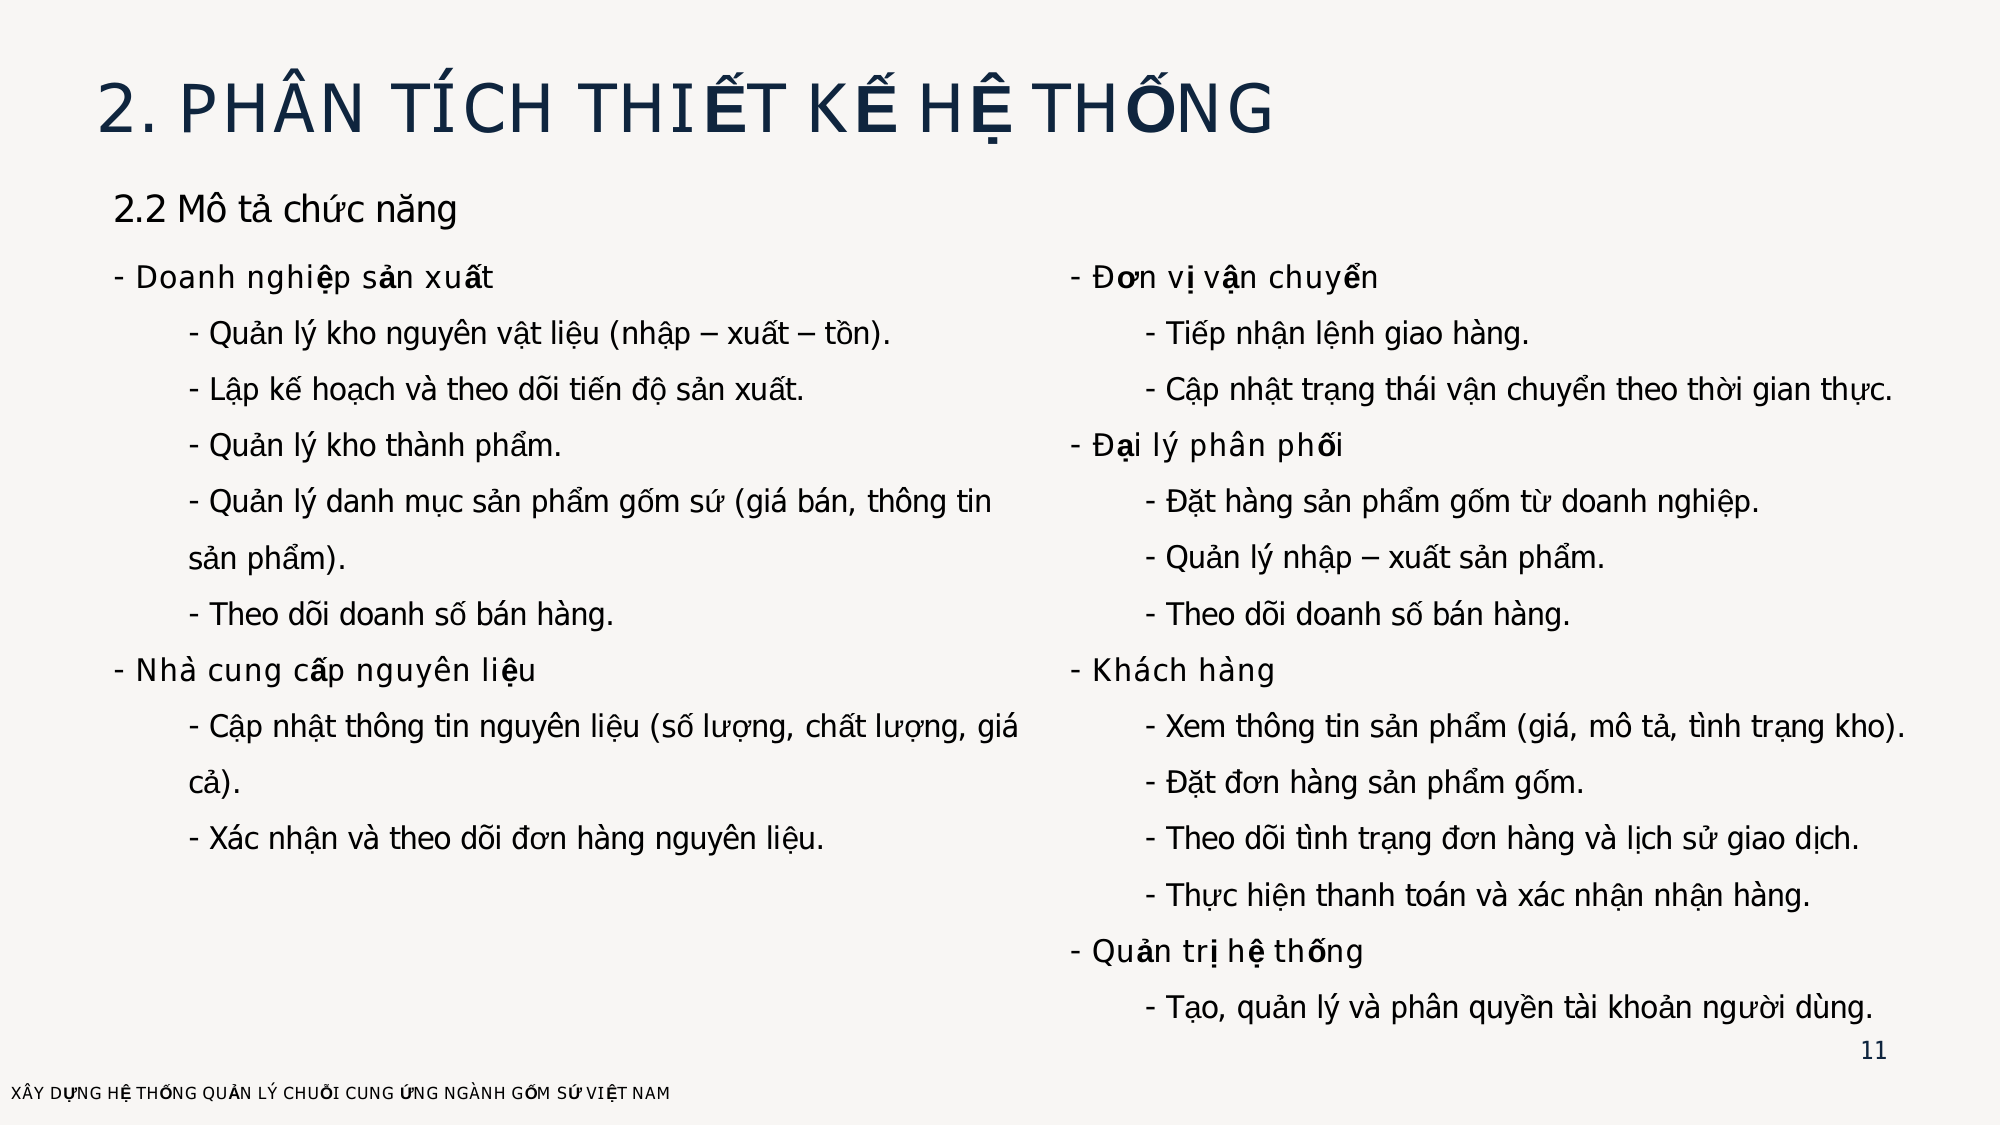

2. PHÂN TÍCH THIẾT KẾ HỆ THỐNG
2.2 Mô tả chức năng
- Doanh nghiệp sản xuất
- Quản lý kho nguyên vật liệu (nhập – xuất – tồn).
- Lập kế hoạch và theo dõi tiến độ sản xuất.
- Quản lý kho thành phẩm.
- Quản lý danh mục sản phẩm gốm sứ (giá bán, thông tin sản phẩm).
- Theo dõi doanh số bán hàng.
- Nhà cung cấp nguyên liệu
- Cập nhật thông tin nguyên liệu (số lượng, chất lượng, giá cả).
- Xác nhận và theo dõi đơn hàng nguyên liệu.
- Đơn vị vận chuyển
- Tiếp nhận lệnh giao hàng.
- Cập nhật trạng thái vận chuyển theo thời gian thực.
- Đại lý phân phối
- Đặt hàng sản phẩm gốm từ doanh nghiệp.
- Quản lý nhập – xuất sản phẩm.
- Theo dõi doanh số bán hàng.
- Khách hàng
- Xem thông tin sản phẩm (giá, mô tả, tình trạng kho).
- Đặt đơn hàng sản phẩm gốm.
- Theo dõi tình trạng đơn hàng và lịch sử giao dịch.
- Thực hiện thanh toán và xác nhận nhận hàng.
- Quản trị hệ thống
- Tạo, quản lý và phân quyền tài khoản người dùng.
11
XÂY DỰNG HỆ THỐNG QUẢN LÝ CHUỖI CUNG ỨNG NGÀNH GỐM SỨ VIỆT NAM